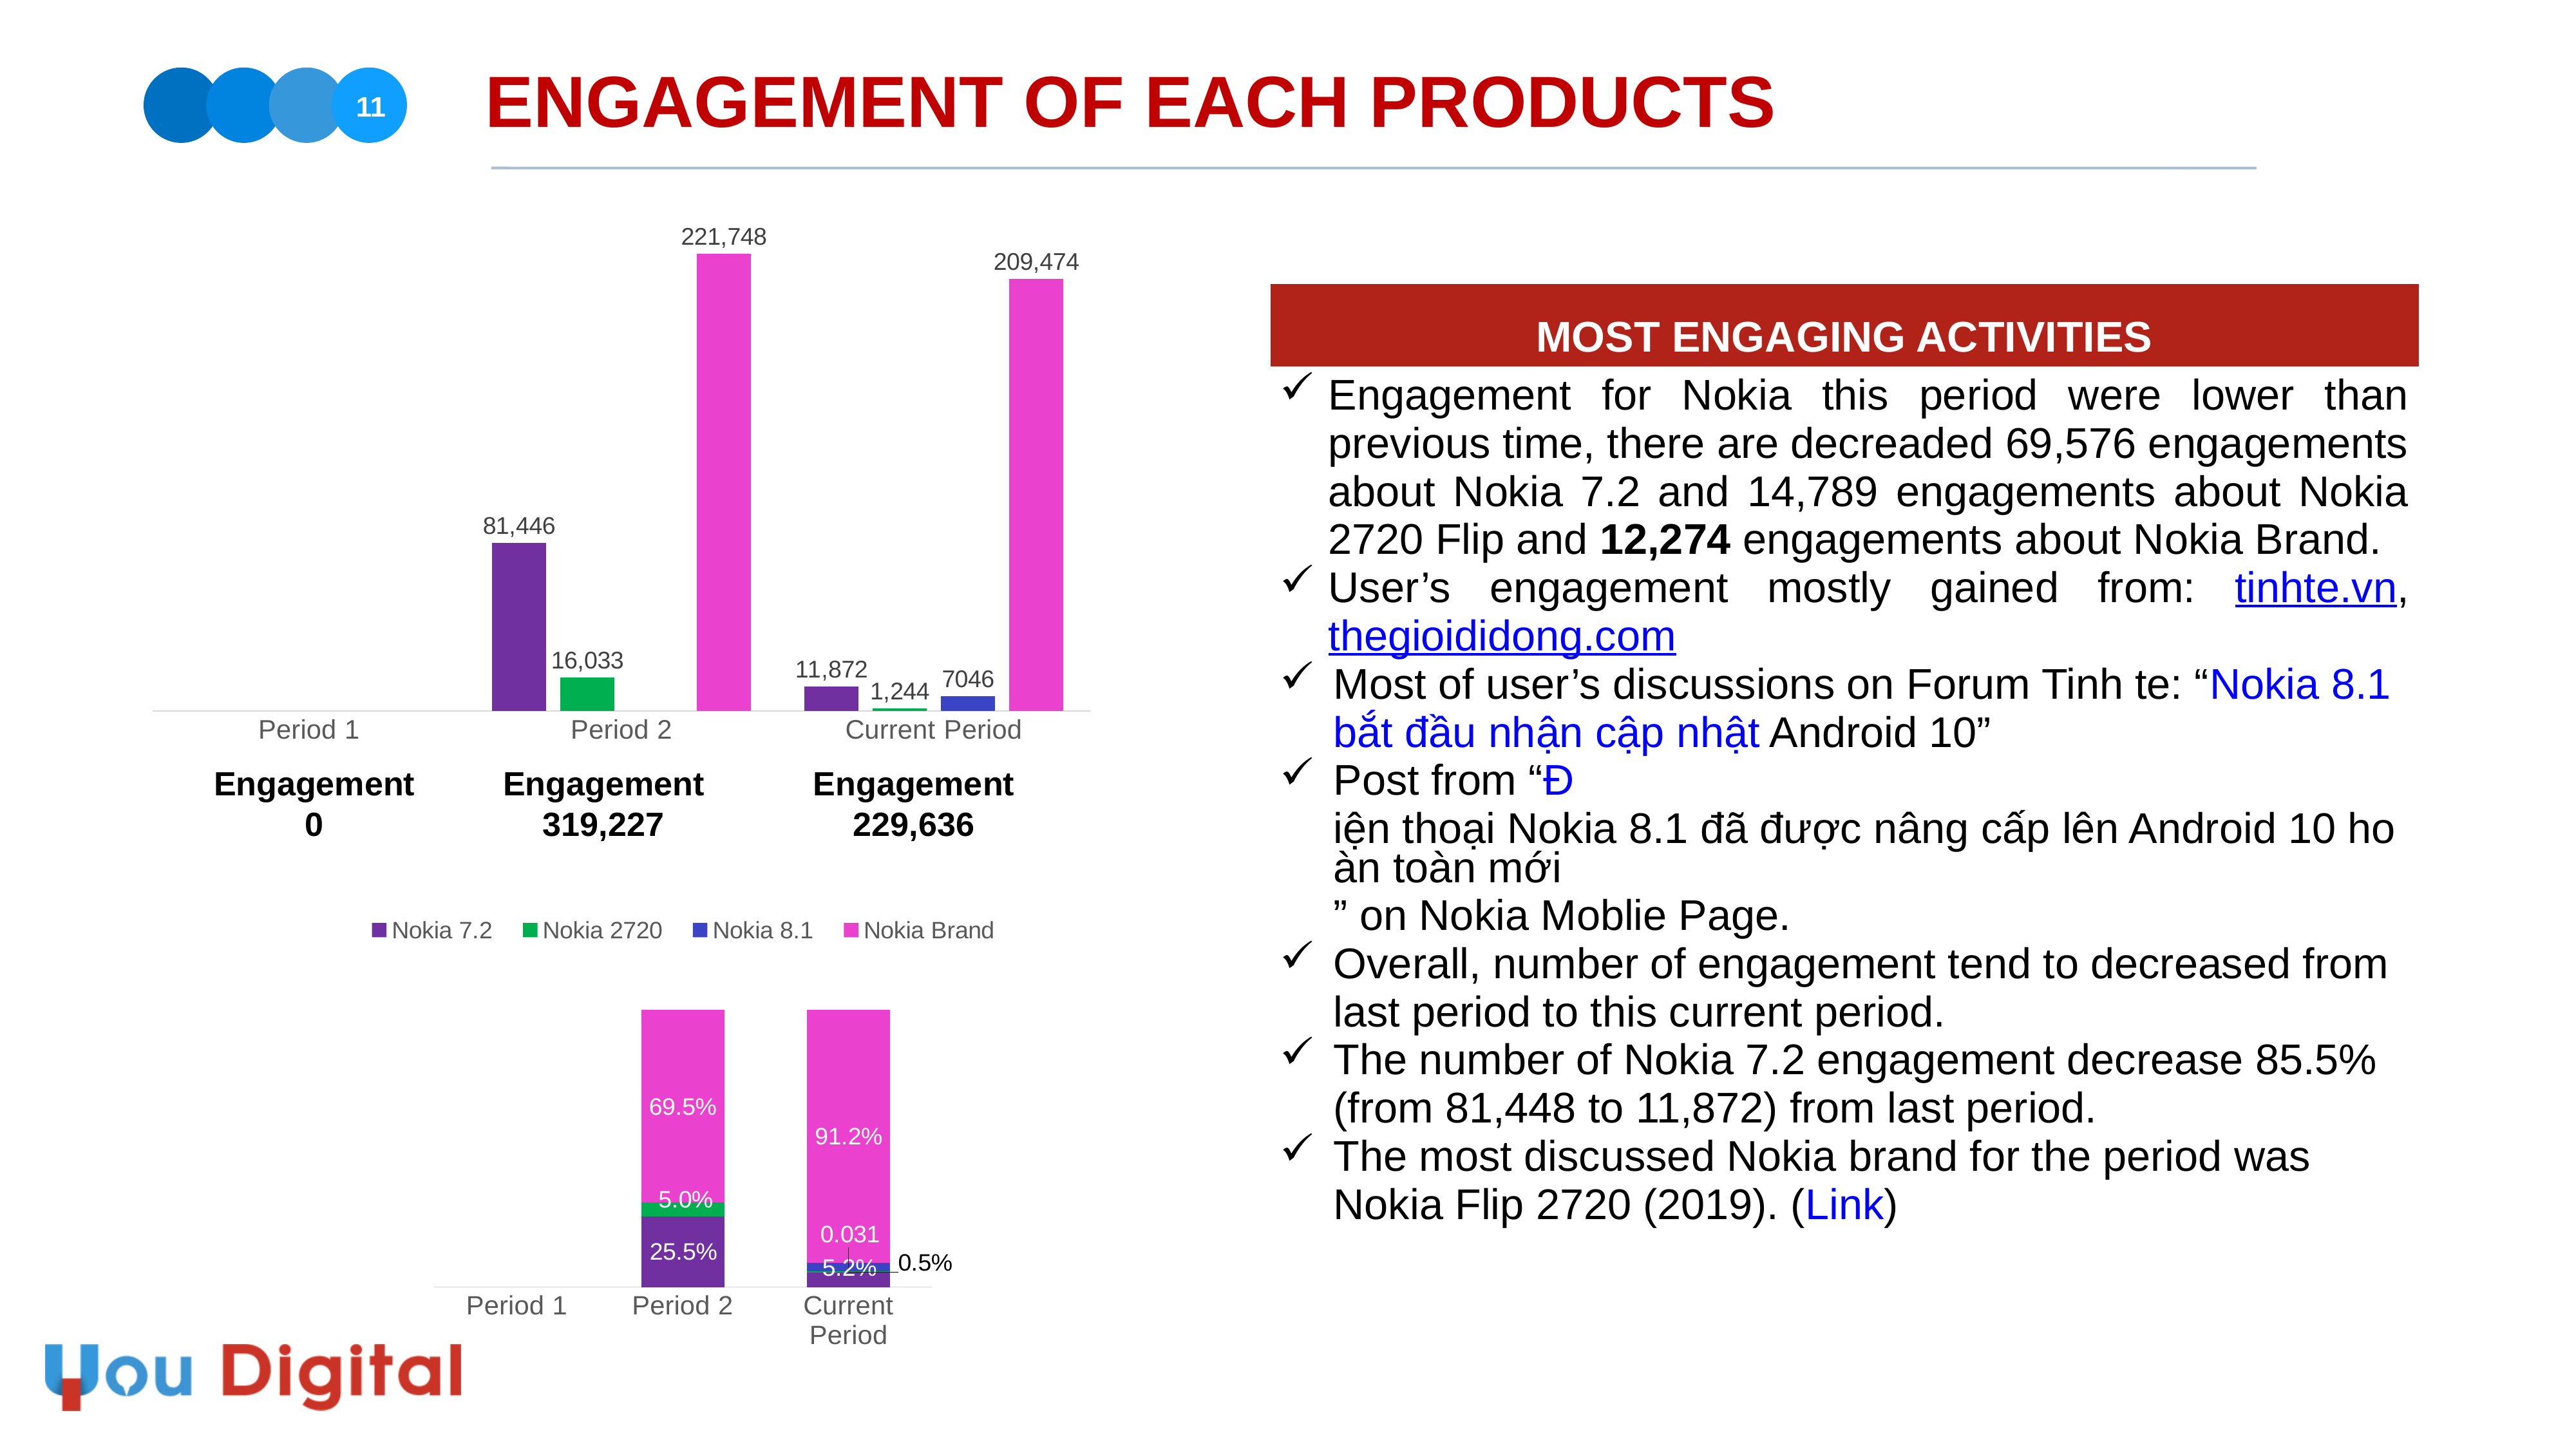

# ENGAGEMENT OF EACH PRODUCTS
11

### Chart

| Category | Nokia 7.2 | Nokia 2270 | Nokia 8.1 | Nokia Brand |
|---|---|---|---|---|
| Period 1 | None | None | None | None |
| Period 2 | 81446.0 | 16033.0 | None | 221748.0 |
| Current Period | 11872.0 | 1244.0 | 7046.0 | 209474.0 |
| MOST ENGAGING ACTIVITIES |
| --- |
| Engagement for Nokia this period were lower than previous time, there are decreaded 69,576 engagements about Nokia 7.2 and 14,789 engagements about Nokia 2720 Flip and 12,274 engagements about Nokia Brand. User’s engagement mostly gained from: tinhte.vn, thegioididong.com Most of user’s discussions on Forum Tinh te: “Nokia 8.1 bắt đầu nhận cập nhật Android 10” Post from “Điện thoại Nokia 8.1 đã được nâng cấp lên Android 10 hoàn toàn mới” on Nokia Moblie Page. Overall, number of engagement tend to decreased from last period to this current period. The number of Nokia 7.2 engagement decrease 85.5% (from 81,448 to 11,872) from last period. The most discussed Nokia brand for the period was Nokia Flip 2720 (2019). (Link) |
Engagement
0
Engagement 319,227
Engagement 229,636

### Chart

| Category | Nokia 7.2 | Nokia 2720 | Nokia 8.1 | Nokia Brand |
|---|---|---|---|---|
| Period 1 | None | None | None | None |
| Period 2 | 0.255 | 0.05 | None | 0.695 |
| Current Period | 0.052 | 0.005 | 0.031 | 0.912 |